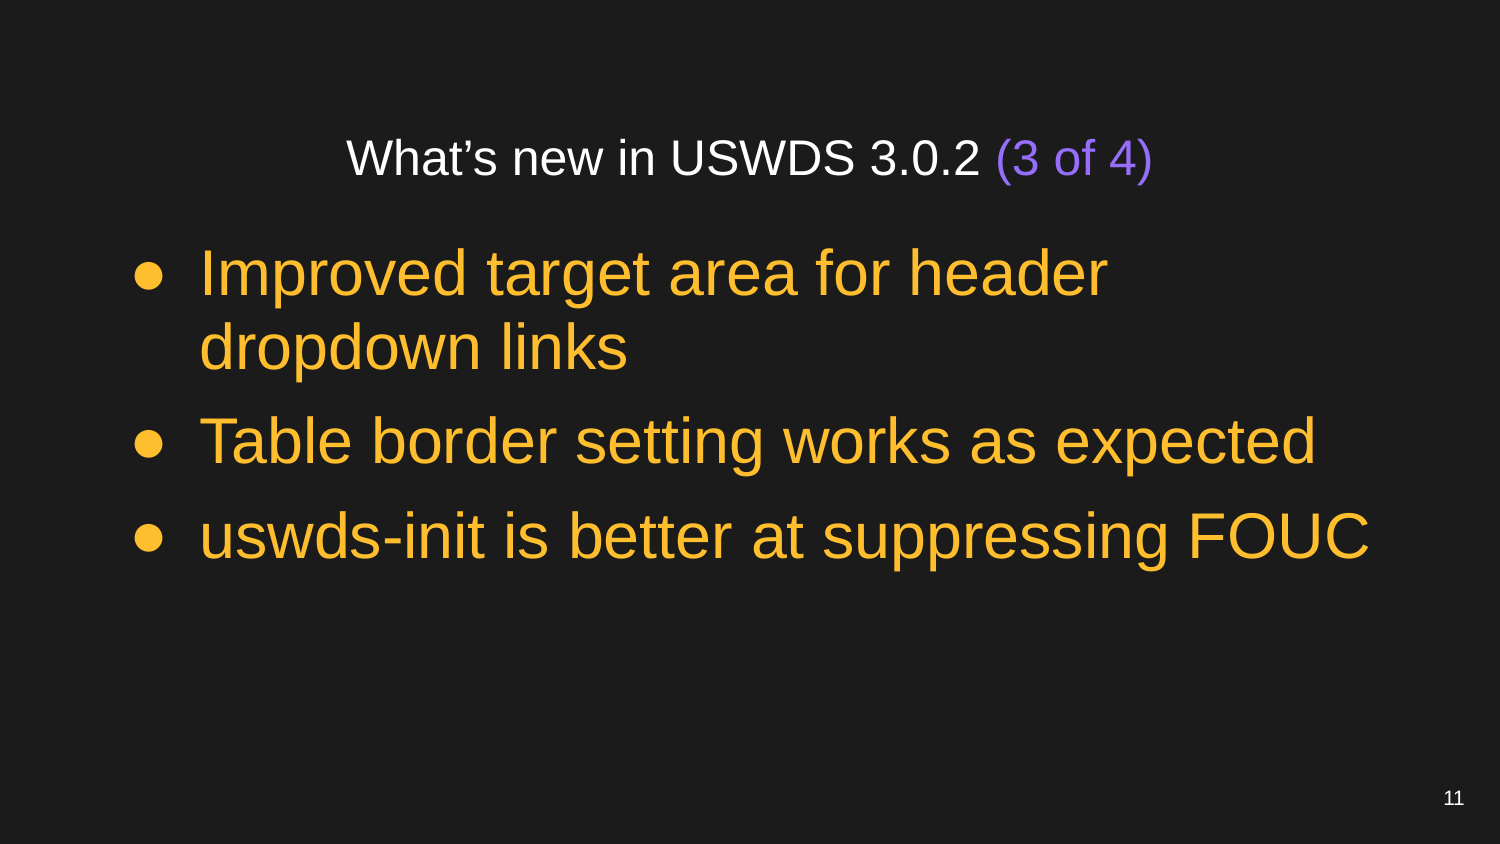

# What’s new in USWDS 3.0.2 (3 of 4)
Improved target area for header dropdown links
Table border setting works as expected
uswds-init is better at suppressing FOUC
11